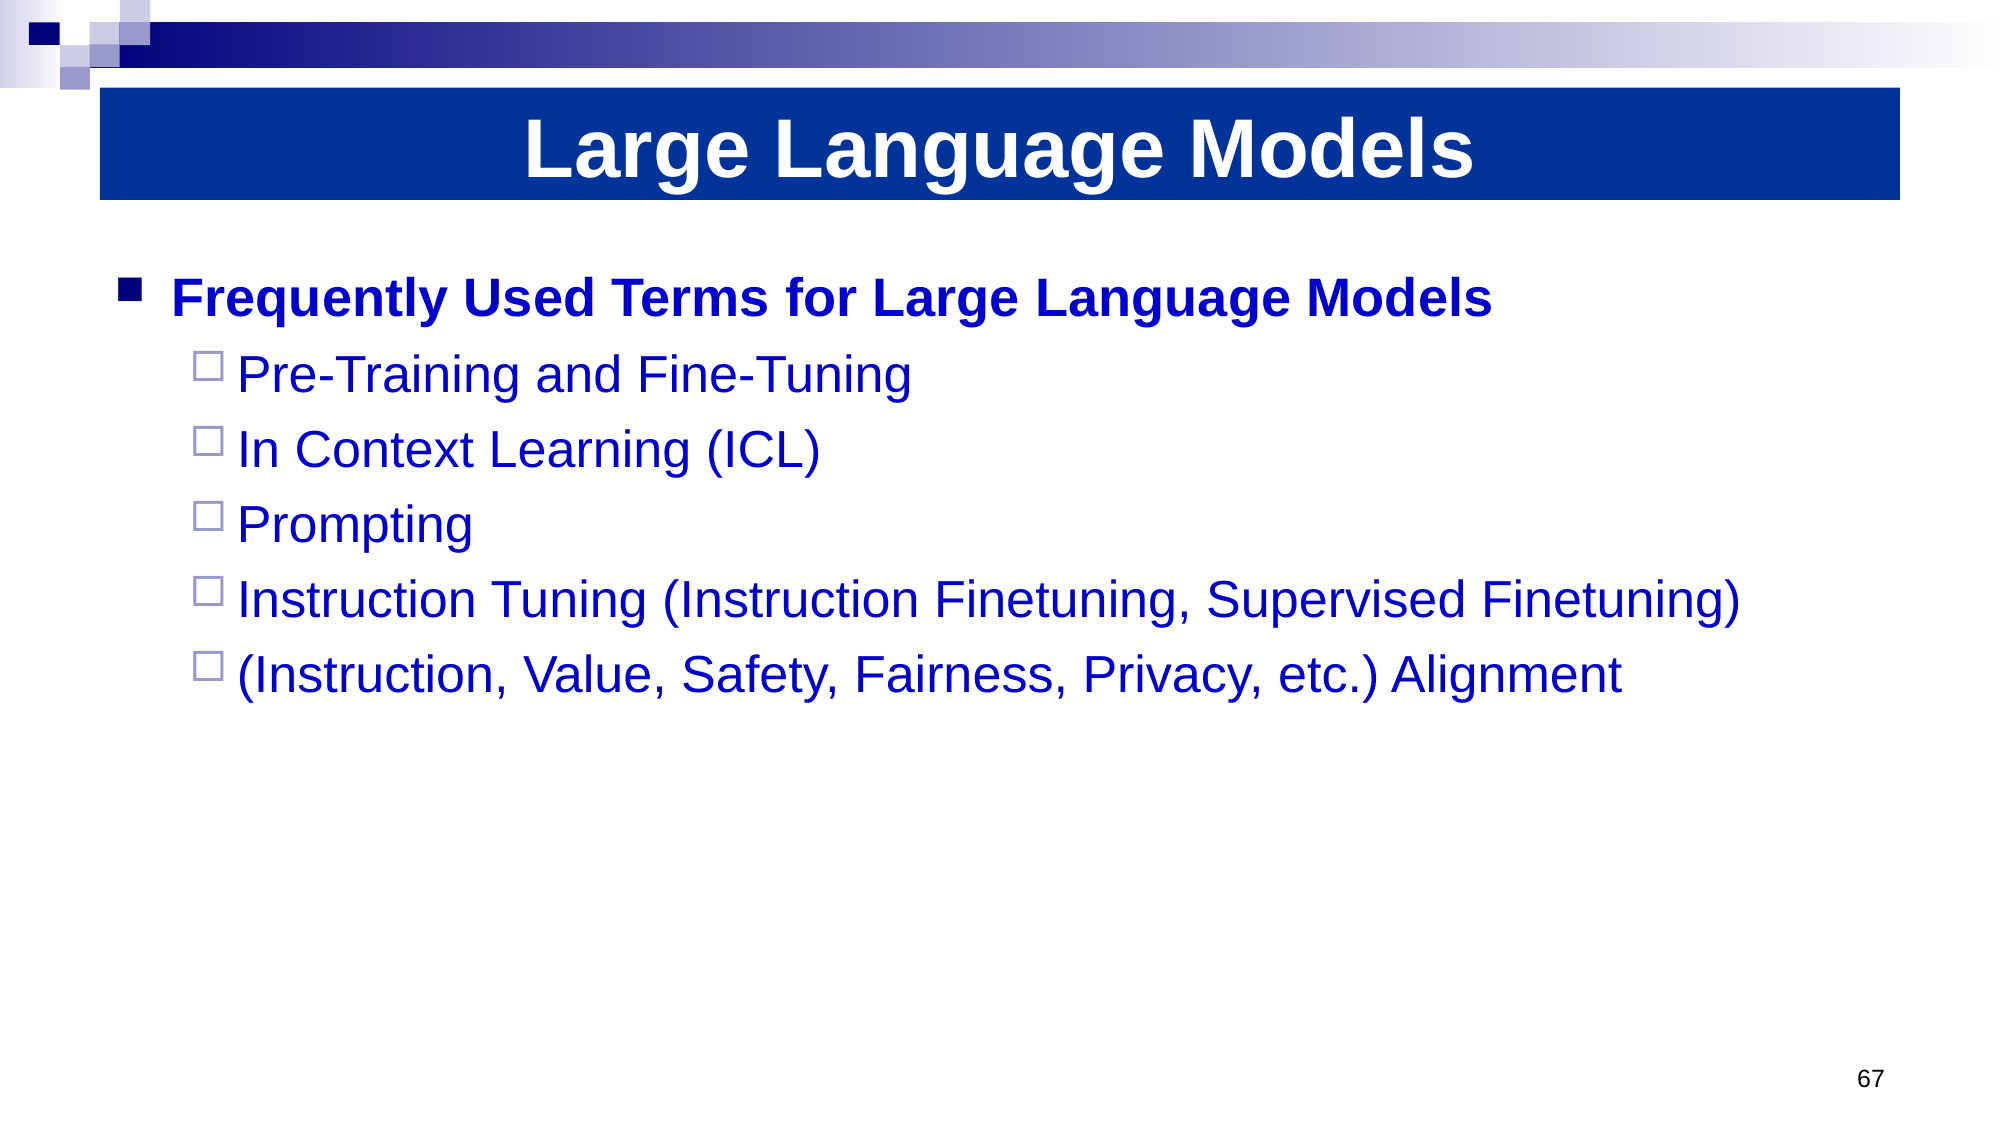

# Large Language Models
Frequently Used Terms for Large Language Models
Pre-Training and Fine-Tuning
In Context Learning (ICL)
Prompting
Instruction Tuning (Instruction Finetuning, Supervised Finetuning)
(Instruction, Value, Safety, Fairness, Privacy, etc.) Alignment

67